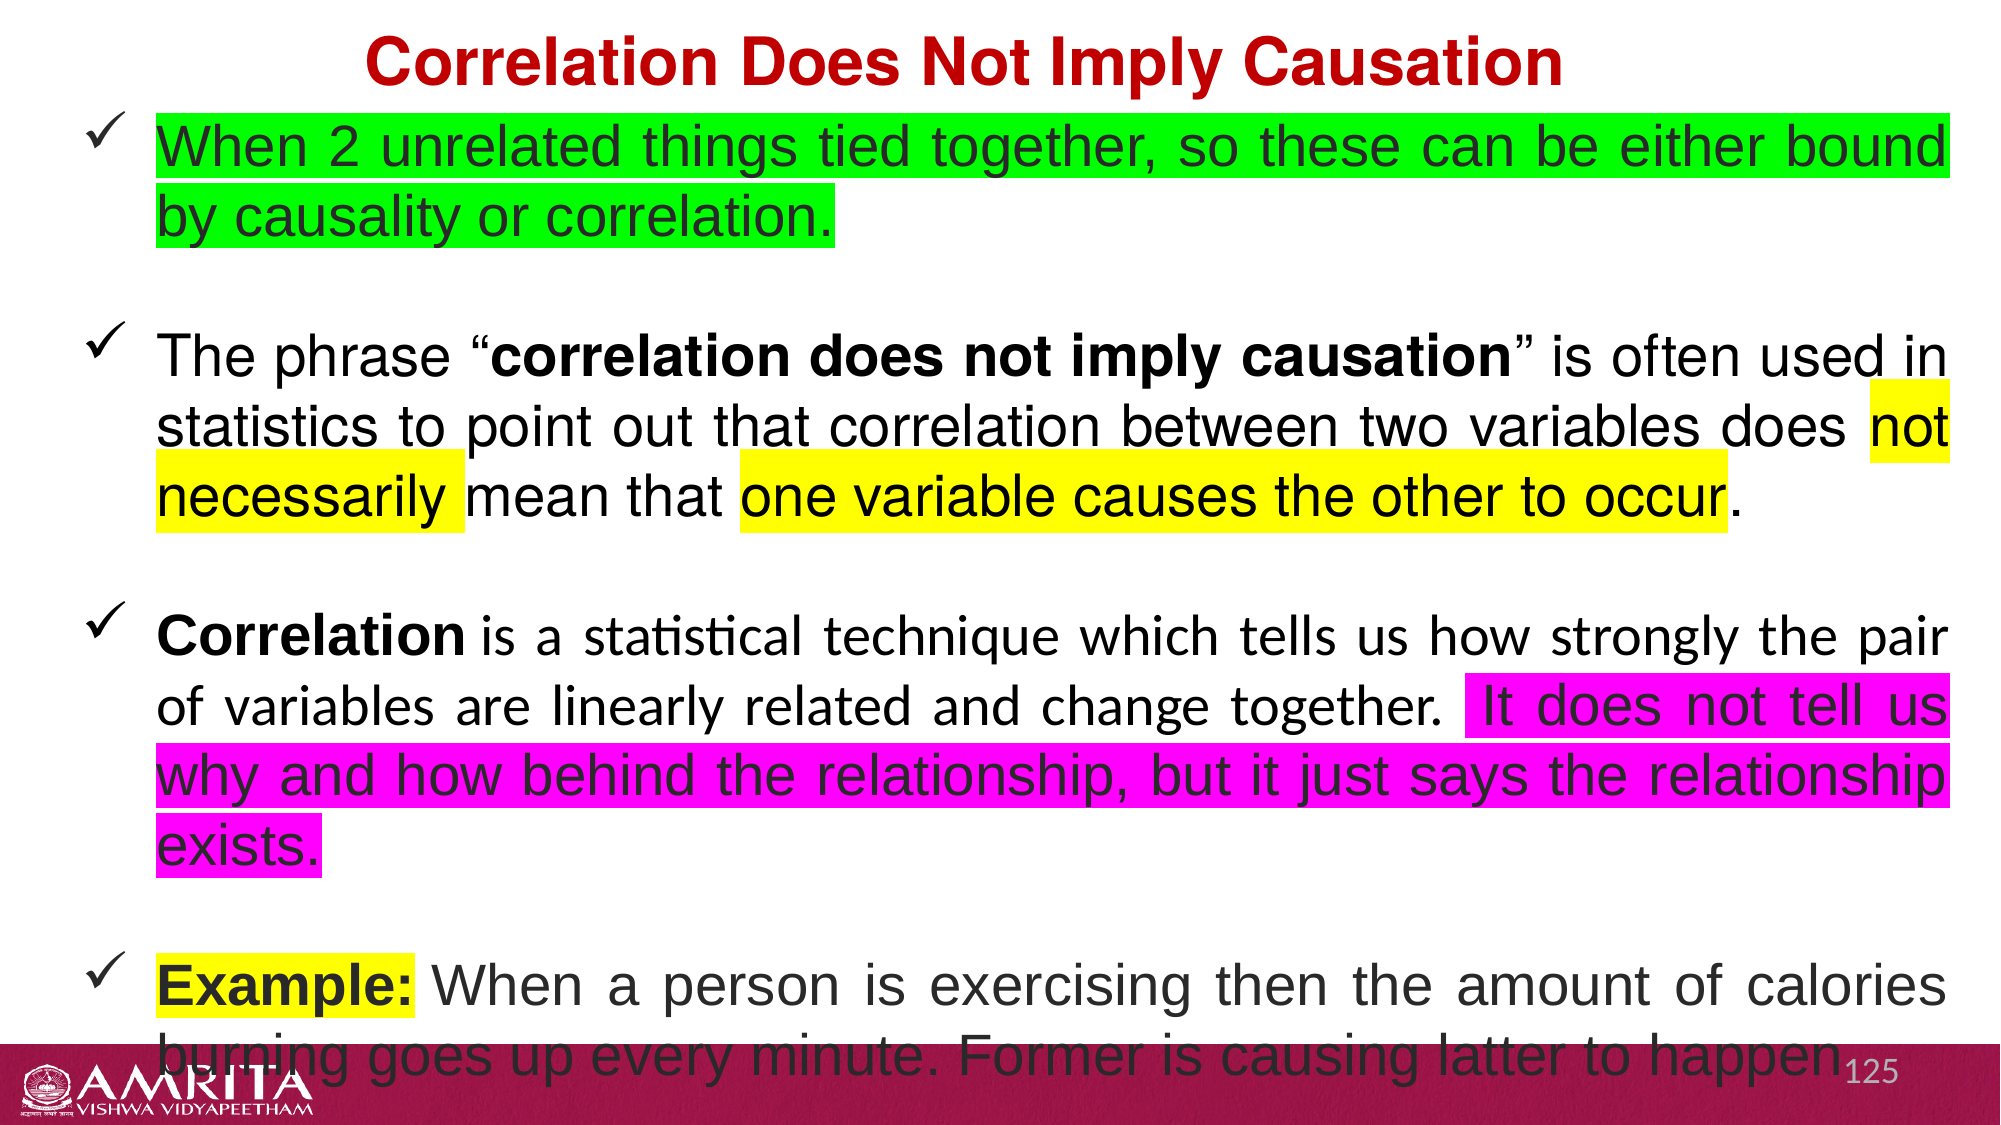

Correlation Does Not Imply Causation
When 2 unrelated things tied together, so these can be either bound by causality or correlation.

The phrase “correlation does not imply causation” is often used in statistics to point out that correlation between two variables does not necessarily mean that one variable causes the other to occur.

Correlation is a statistical technique which tells us how strongly the pair of variables are linearly related and change together.  It does not tell us why and how behind the relationship, but it just says the relationship exists.

Example: When a person is exercising then the amount of calories burning goes up every minute. Former is causing latter to happen

125